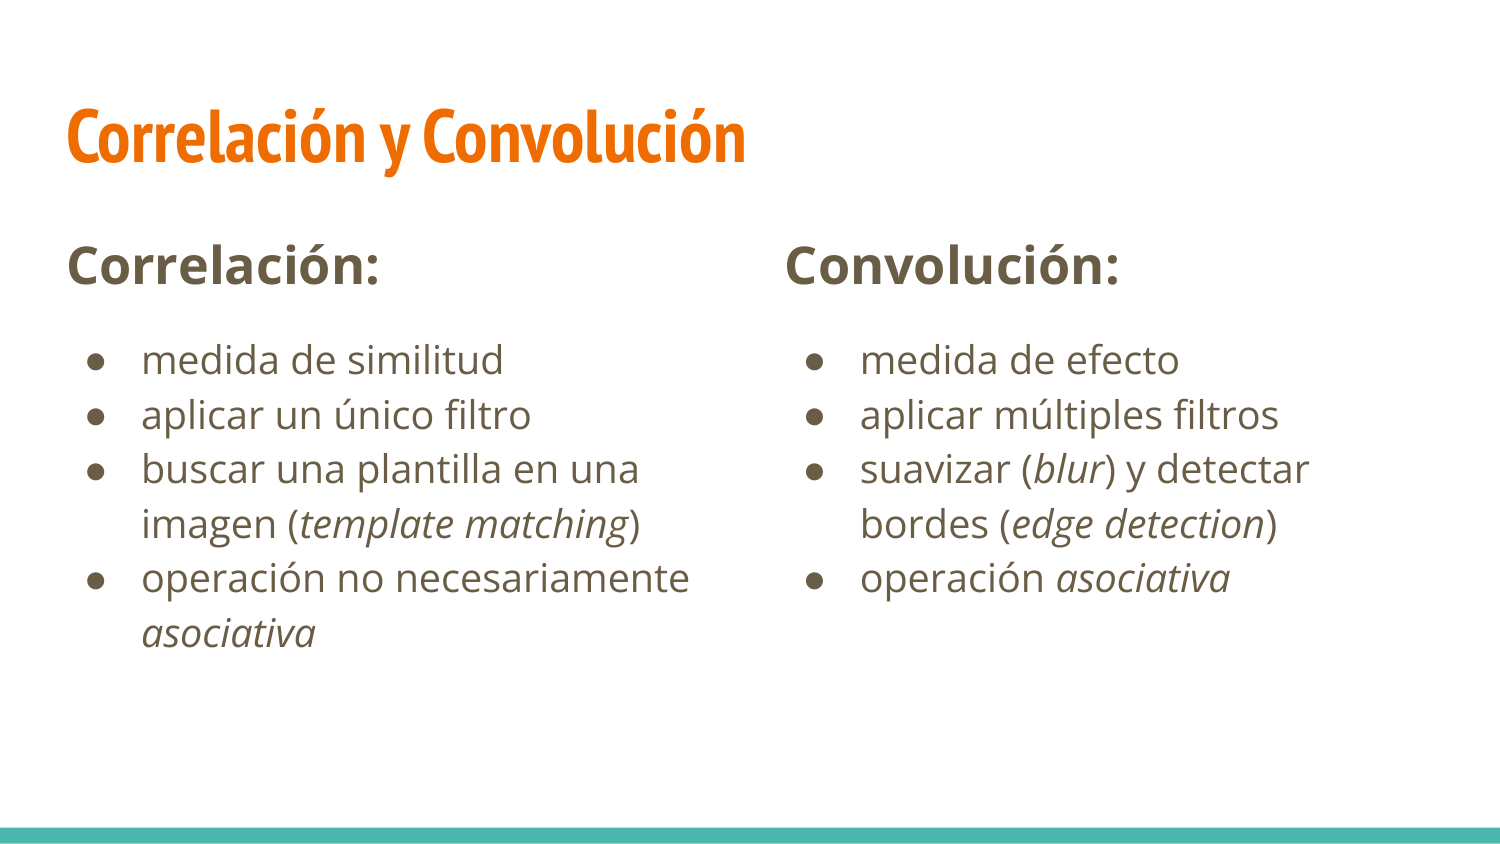

# Correlación y Convolución
Correlación:
medida de similitud
aplicar un único filtro
buscar una plantilla en una imagen (template matching)
operación no necesariamente asociativa
Convolución:
medida de efecto
aplicar múltiples filtros
suavizar (blur) y detectar bordes (edge detection)
operación asociativa